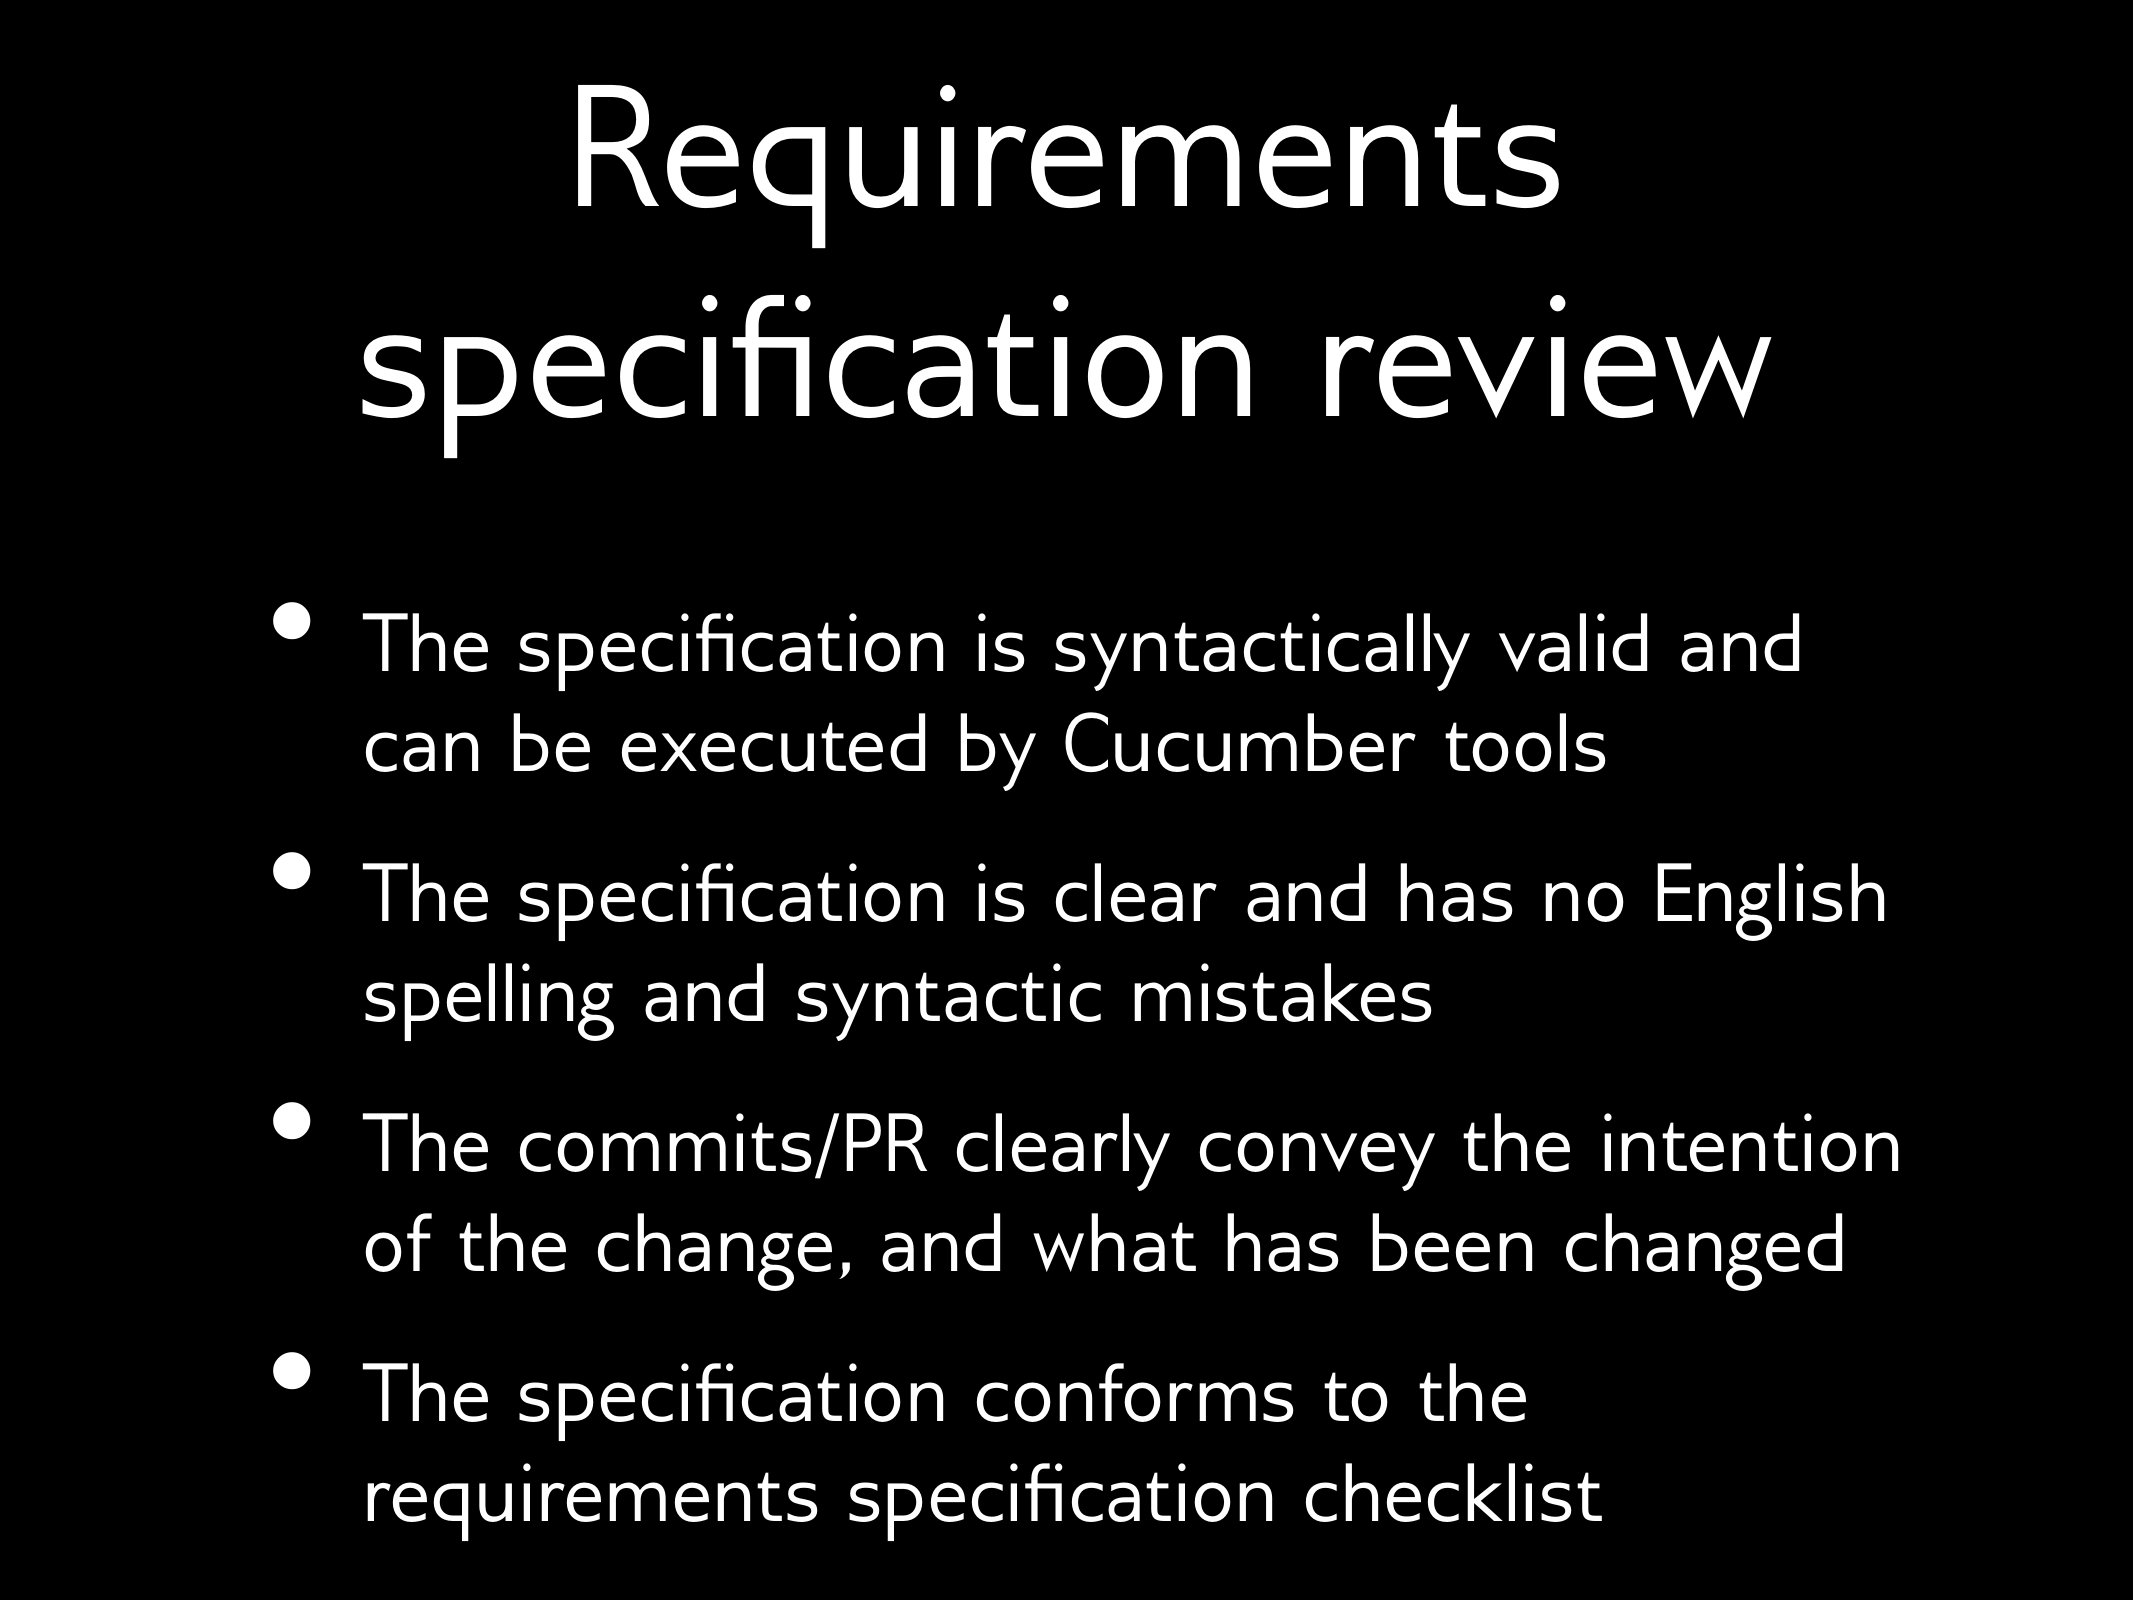

# Requirements specification review
The specification is syntactically valid and can be executed by Cucumber tools
The specification is clear and has no English spelling and syntactic mistakes
The commits/PR clearly convey the intention of the change, and what has been changed
The specification conforms to the requirements specification checklist